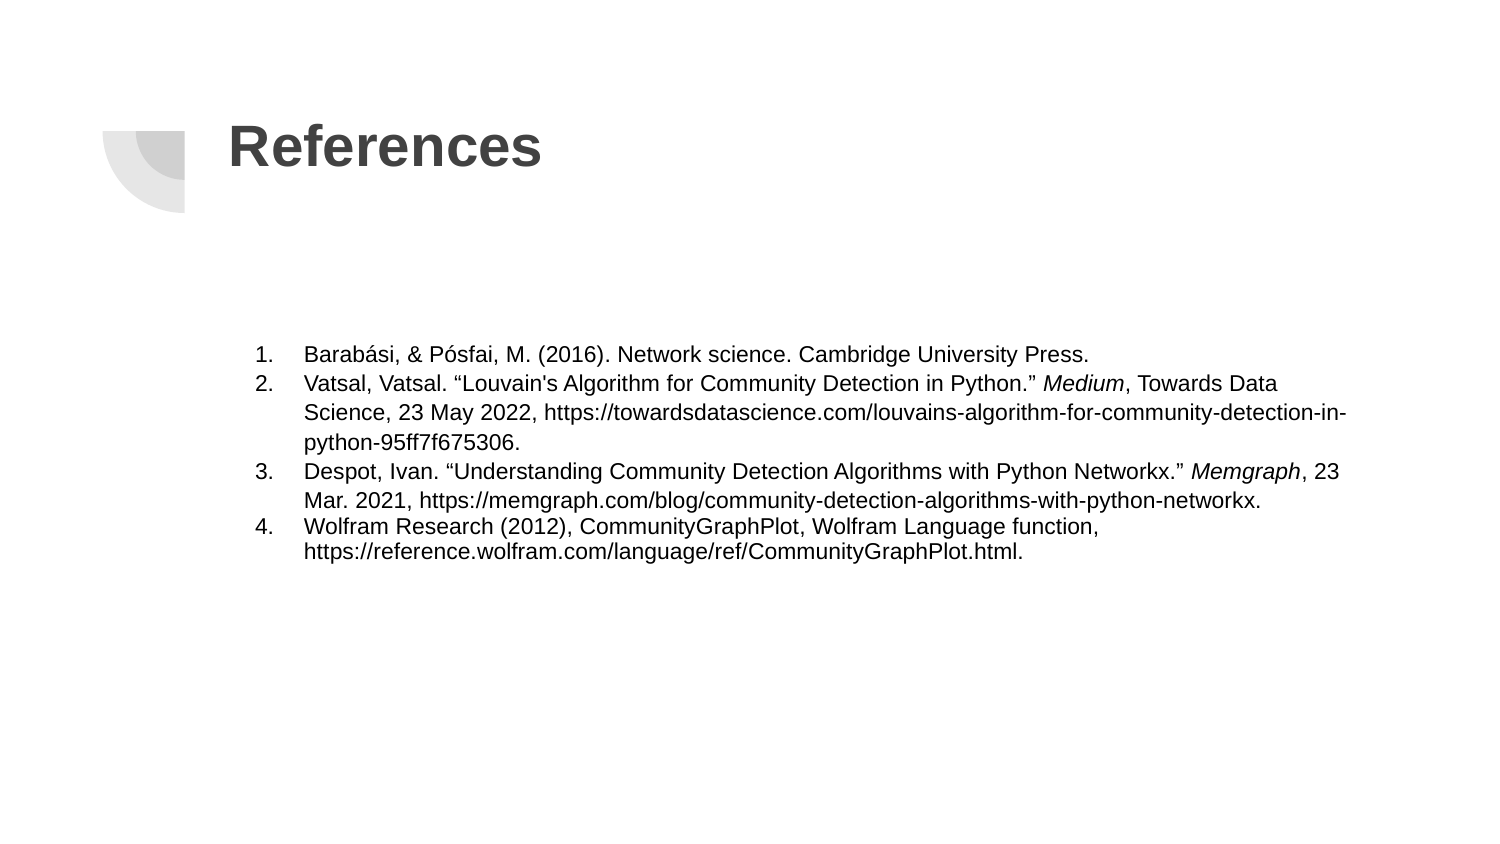

# References
Barabási, & Pósfai, M. (2016). Network science. Cambridge University Press.
Vatsal, Vatsal. “Louvain's Algorithm for Community Detection in Python.” Medium, Towards Data Science, 23 May 2022, https://towardsdatascience.com/louvains-algorithm-for-community-detection-in-python-95ff7f675306.
Despot, Ivan. “Understanding Community Detection Algorithms with Python Networkx.” Memgraph, 23 Mar. 2021, https://memgraph.com/blog/community-detection-algorithms-with-python-networkx.
Wolfram Research (2012), CommunityGraphPlot, Wolfram Language function, https://reference.wolfram.com/language/ref/CommunityGraphPlot.html.